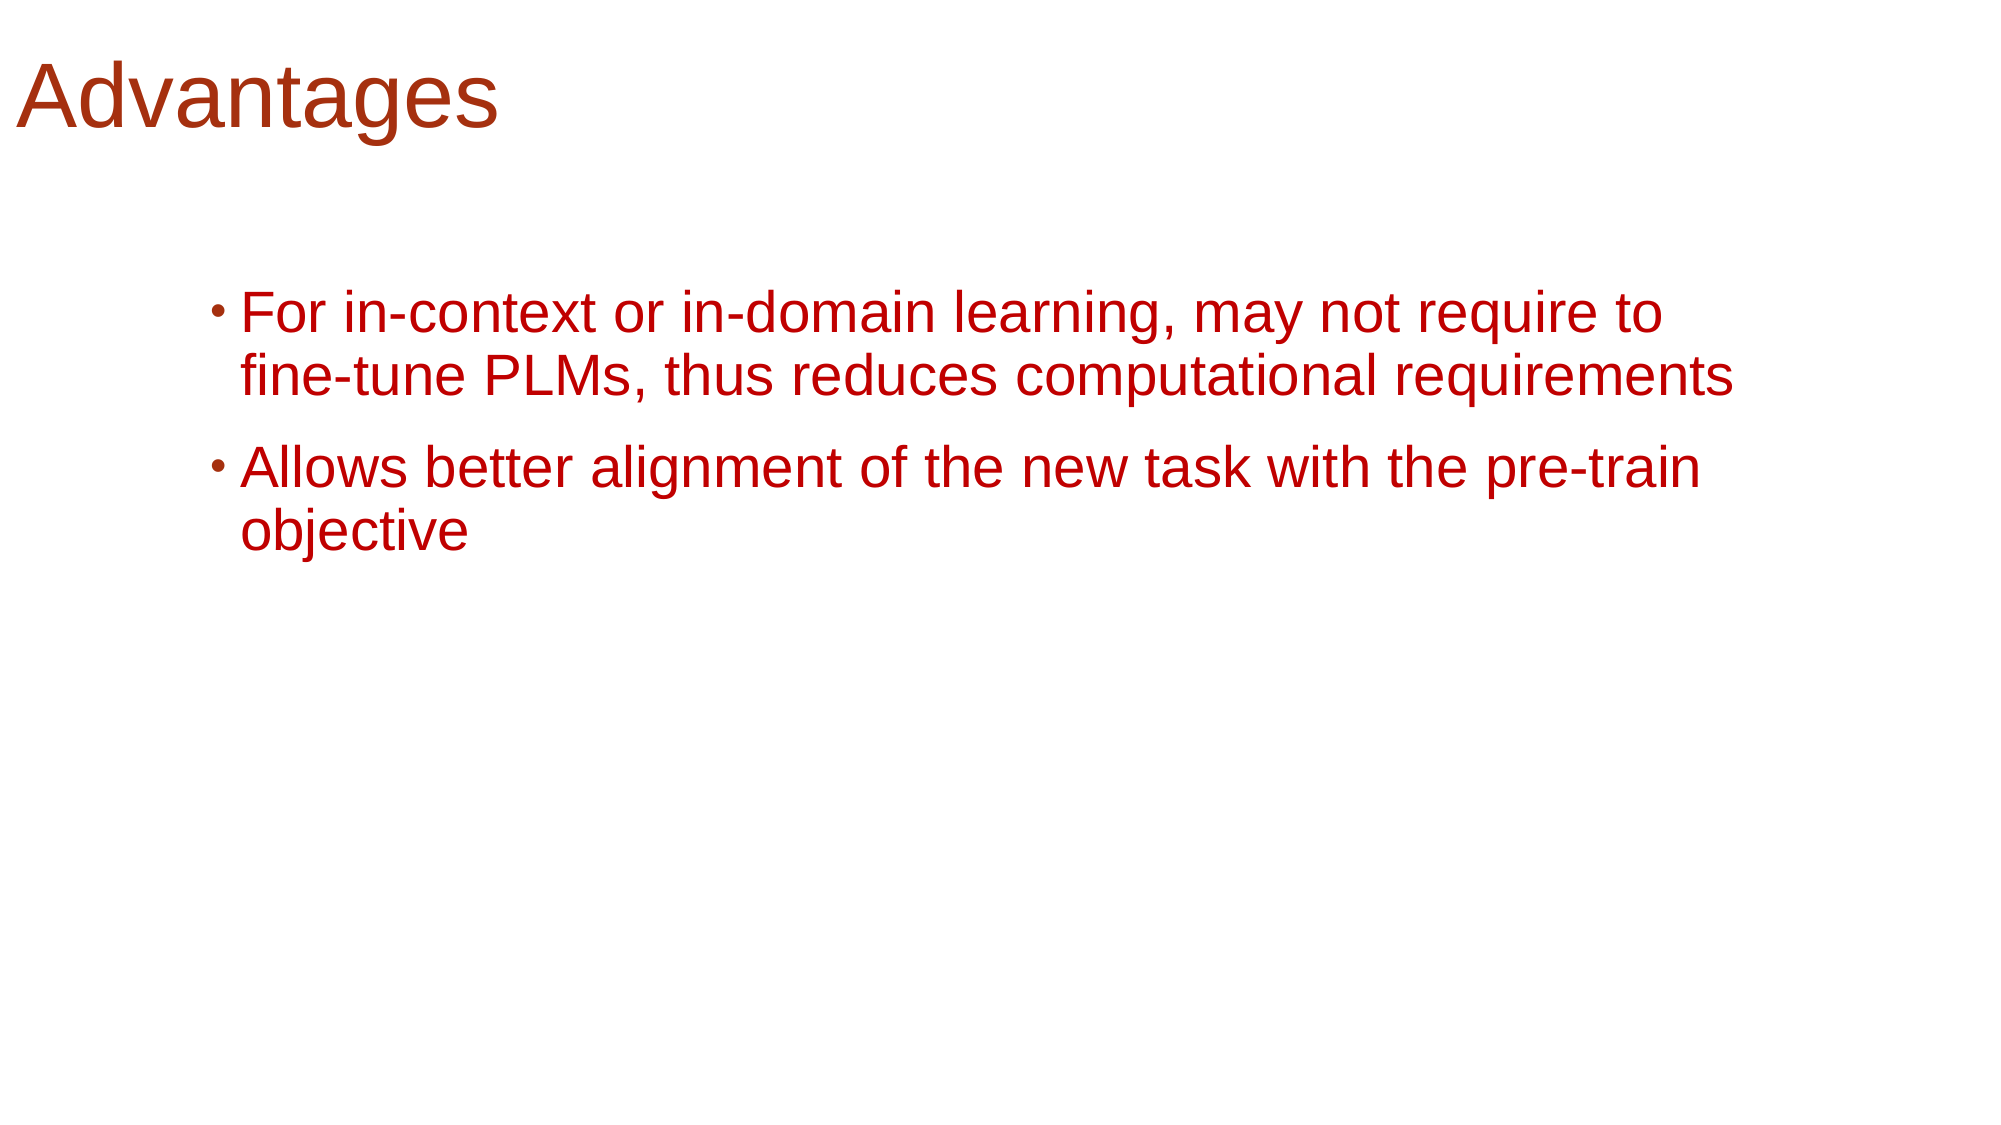

# Advantages
For in-context or in-domain learning, may not require to fine-tune PLMs, thus reduces computational requirements
Allows better alignment of the new task with the pre-train objective